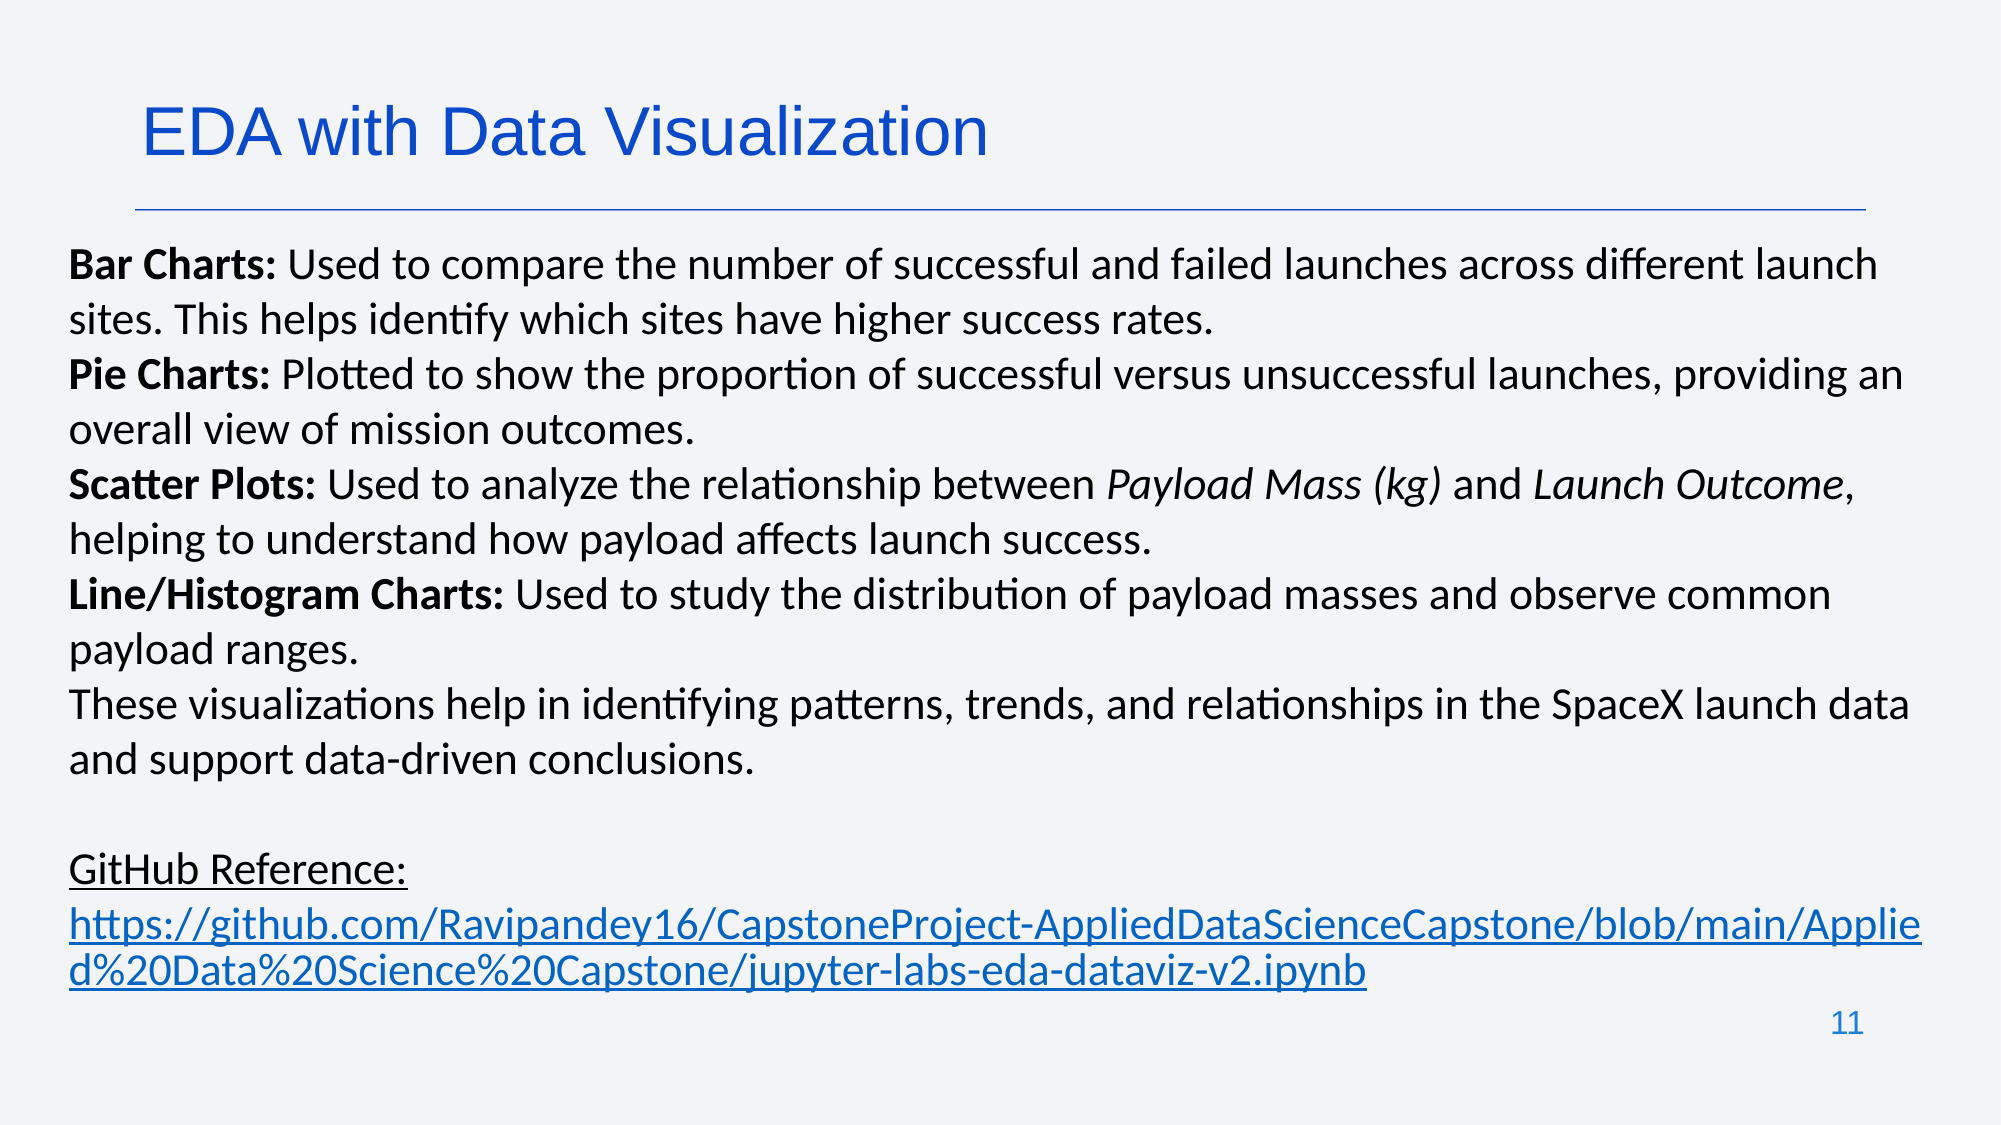

EDA with Data Visualization
Bar Charts: Used to compare the number of successful and failed launches across different launch sites. This helps identify which sites have higher success rates.
Pie Charts: Plotted to show the proportion of successful versus unsuccessful launches, providing an overall view of mission outcomes.
Scatter Plots: Used to analyze the relationship between Payload Mass (kg) and Launch Outcome, helping to understand how payload affects launch success.
Line/Histogram Charts: Used to study the distribution of payload masses and observe common payload ranges.
These visualizations help in identifying patterns, trends, and relationships in the SpaceX launch data and support data-driven conclusions.

GitHub Reference:
https://github.com/Ravipandey16/CapstoneProject-AppliedDataScienceCapstone/blob/main/Applied%20Data%20Science%20Capstone/jupyter-labs-eda-dataviz-v2.ipynb
11